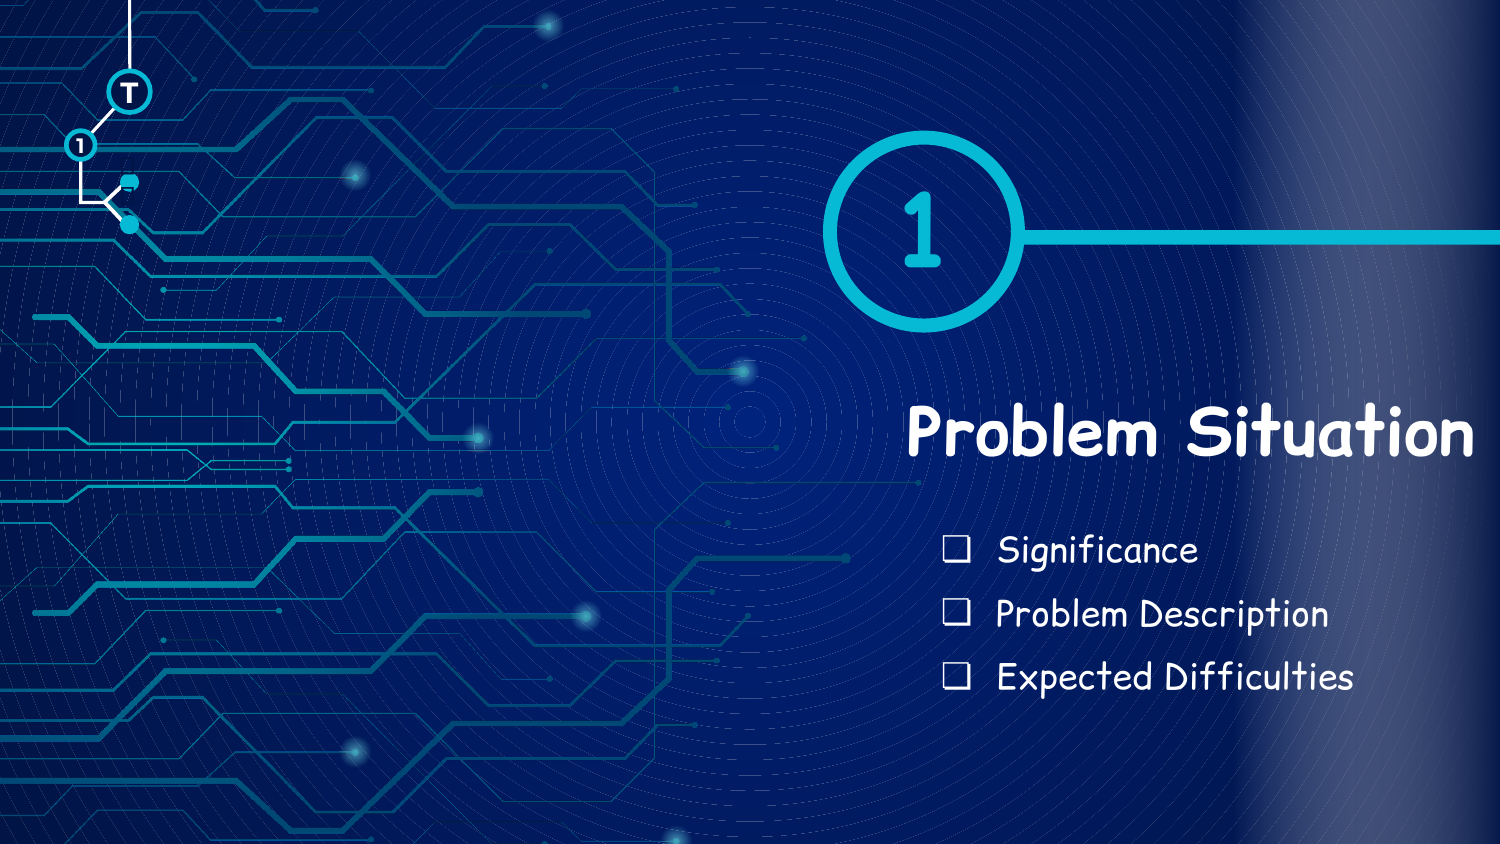

T

1
1
🠺

🠺
# Problem Situation
Significance
Problem Description
Expected Difficulties